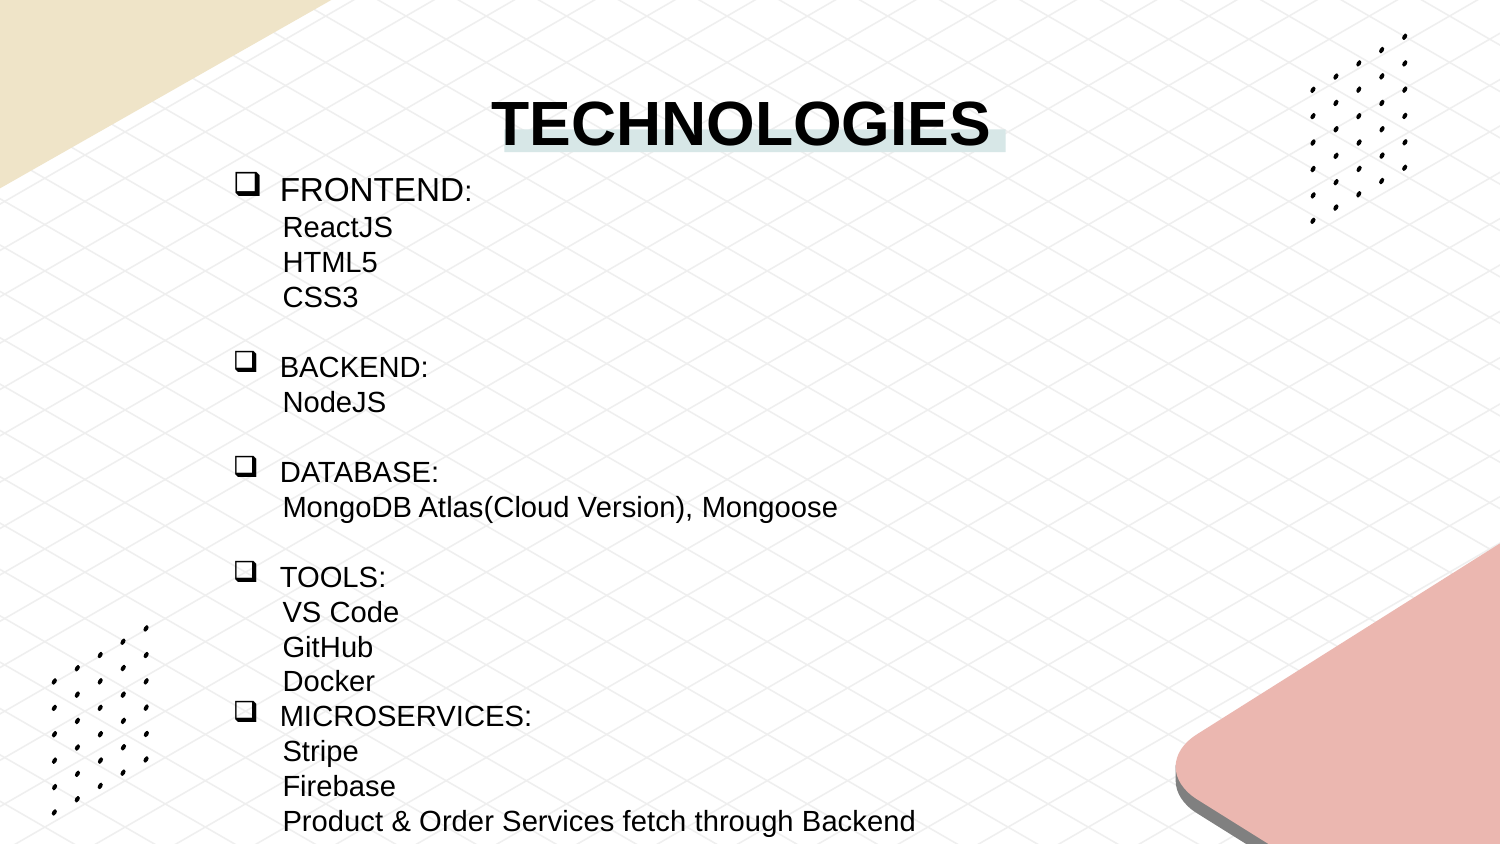

# TECHNOLOGIES

FRONTEND:
      ReactJS
      HTML5
      CSS3

BACKEND:
      NodeJS

DATABASE:
      MongoDB Atlas(Cloud Version), Mongoose

TOOLS:
      VS Code
      GitHub
      Docker
MICROSERVICES:
      Stripe
      Firebase
      Product & Order Services fetch through Backend